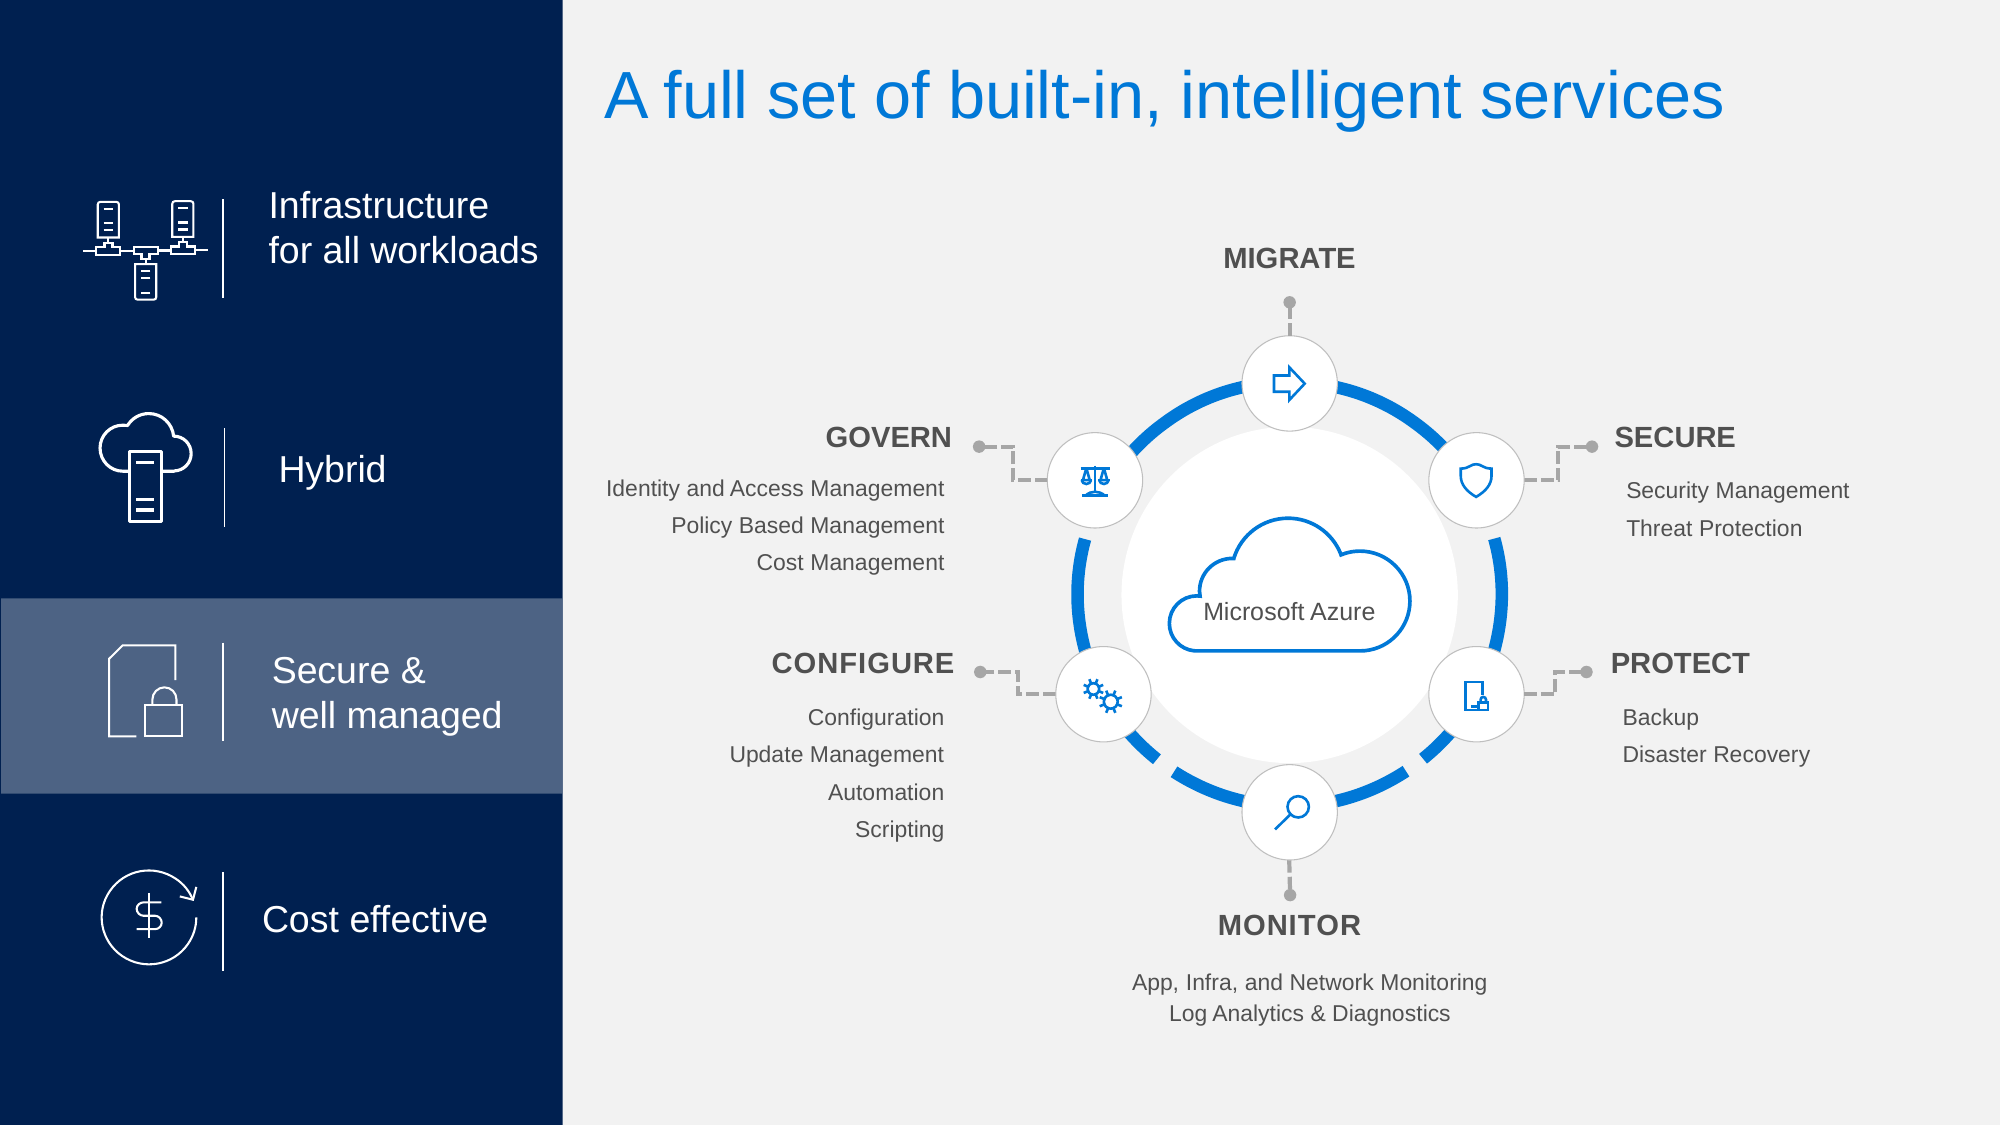

A full set of built-in, intelligent services
Infrastructure
for all workloads

MIGRATE

GOVERN
SECURE

Identity and Access Management
Policy Based Management
Cost Management
Security Management
Threat Protection

Microsoft Azure
CONFIGURE
PROTECT

Configuration
Update Management
Automation
Scripting
Backup
Disaster Recovery

MONITOR
App, Infra, and Network Monitoring
Log Analytics & Diagnostics
Infrastructure
for all workloads

Hybrid

Secure &
well managed

Cost effective